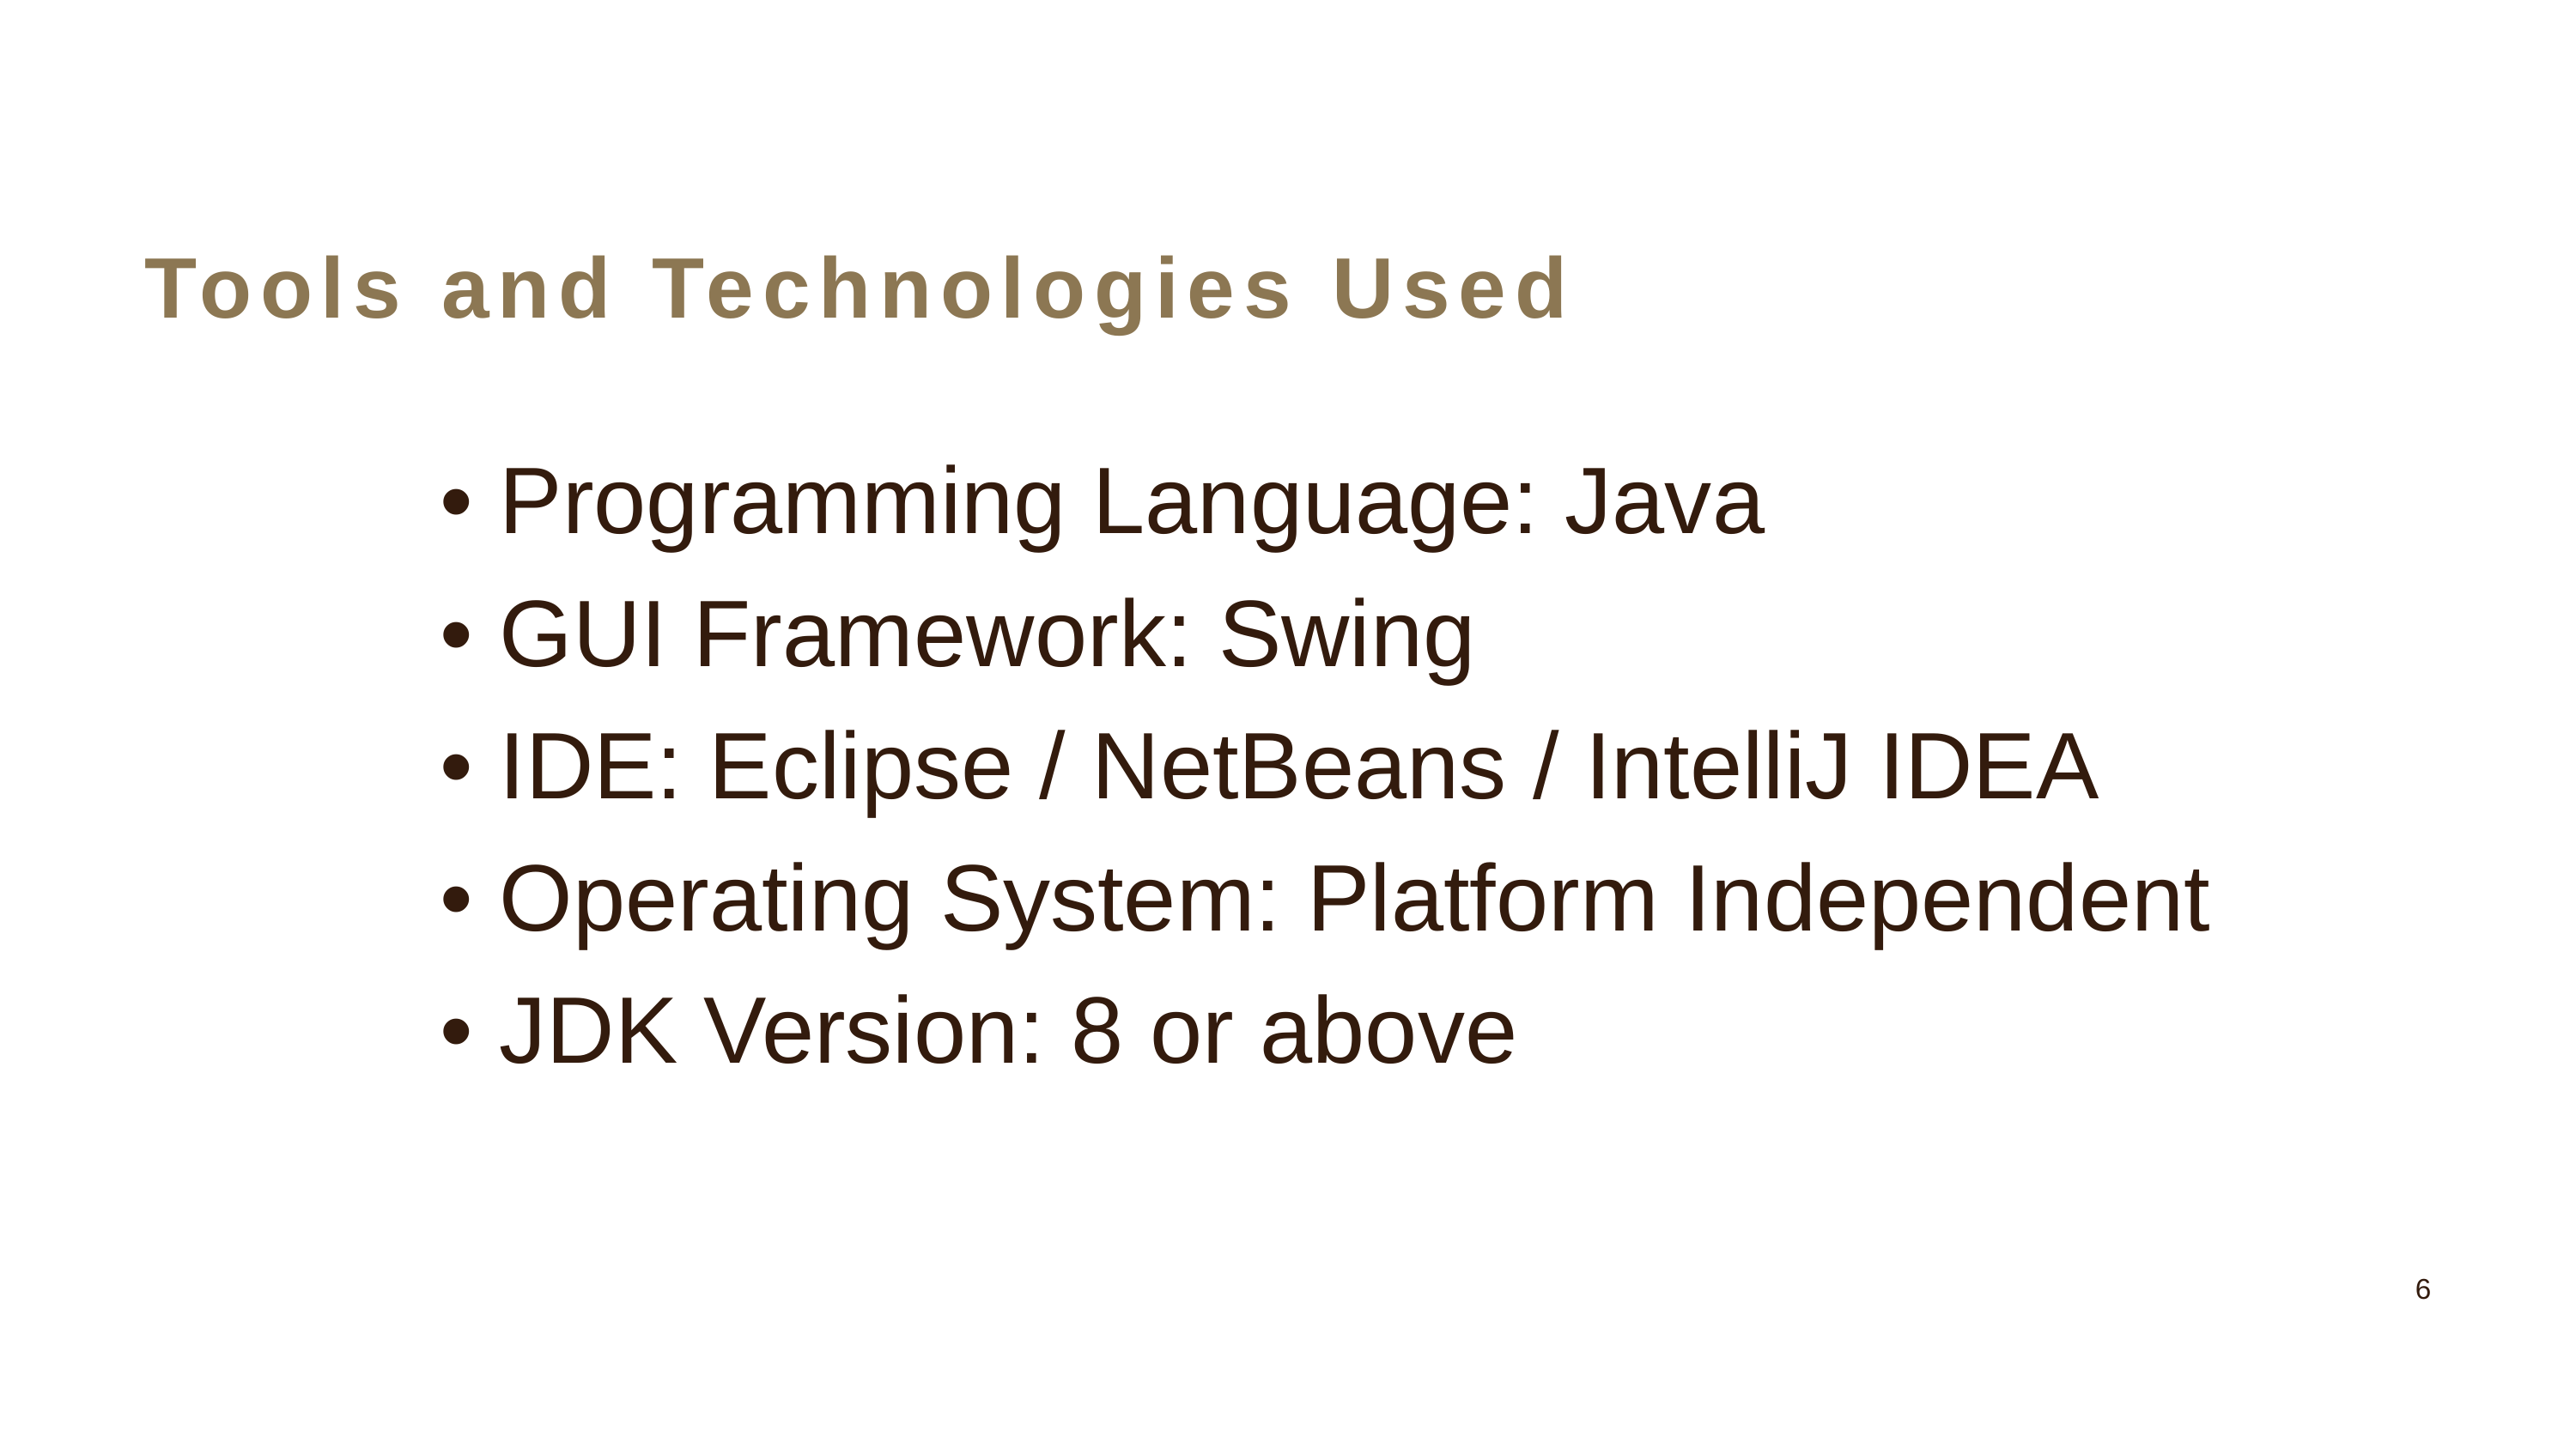

Tools and Technologies Used
• Programming Language: Java
• GUI Framework: Swing
• IDE: Eclipse / NetBeans / IntelliJ IDEA
• Operating System: Platform Independent
• JDK Version: 8 or above

User Feedback
Brainstorm
6